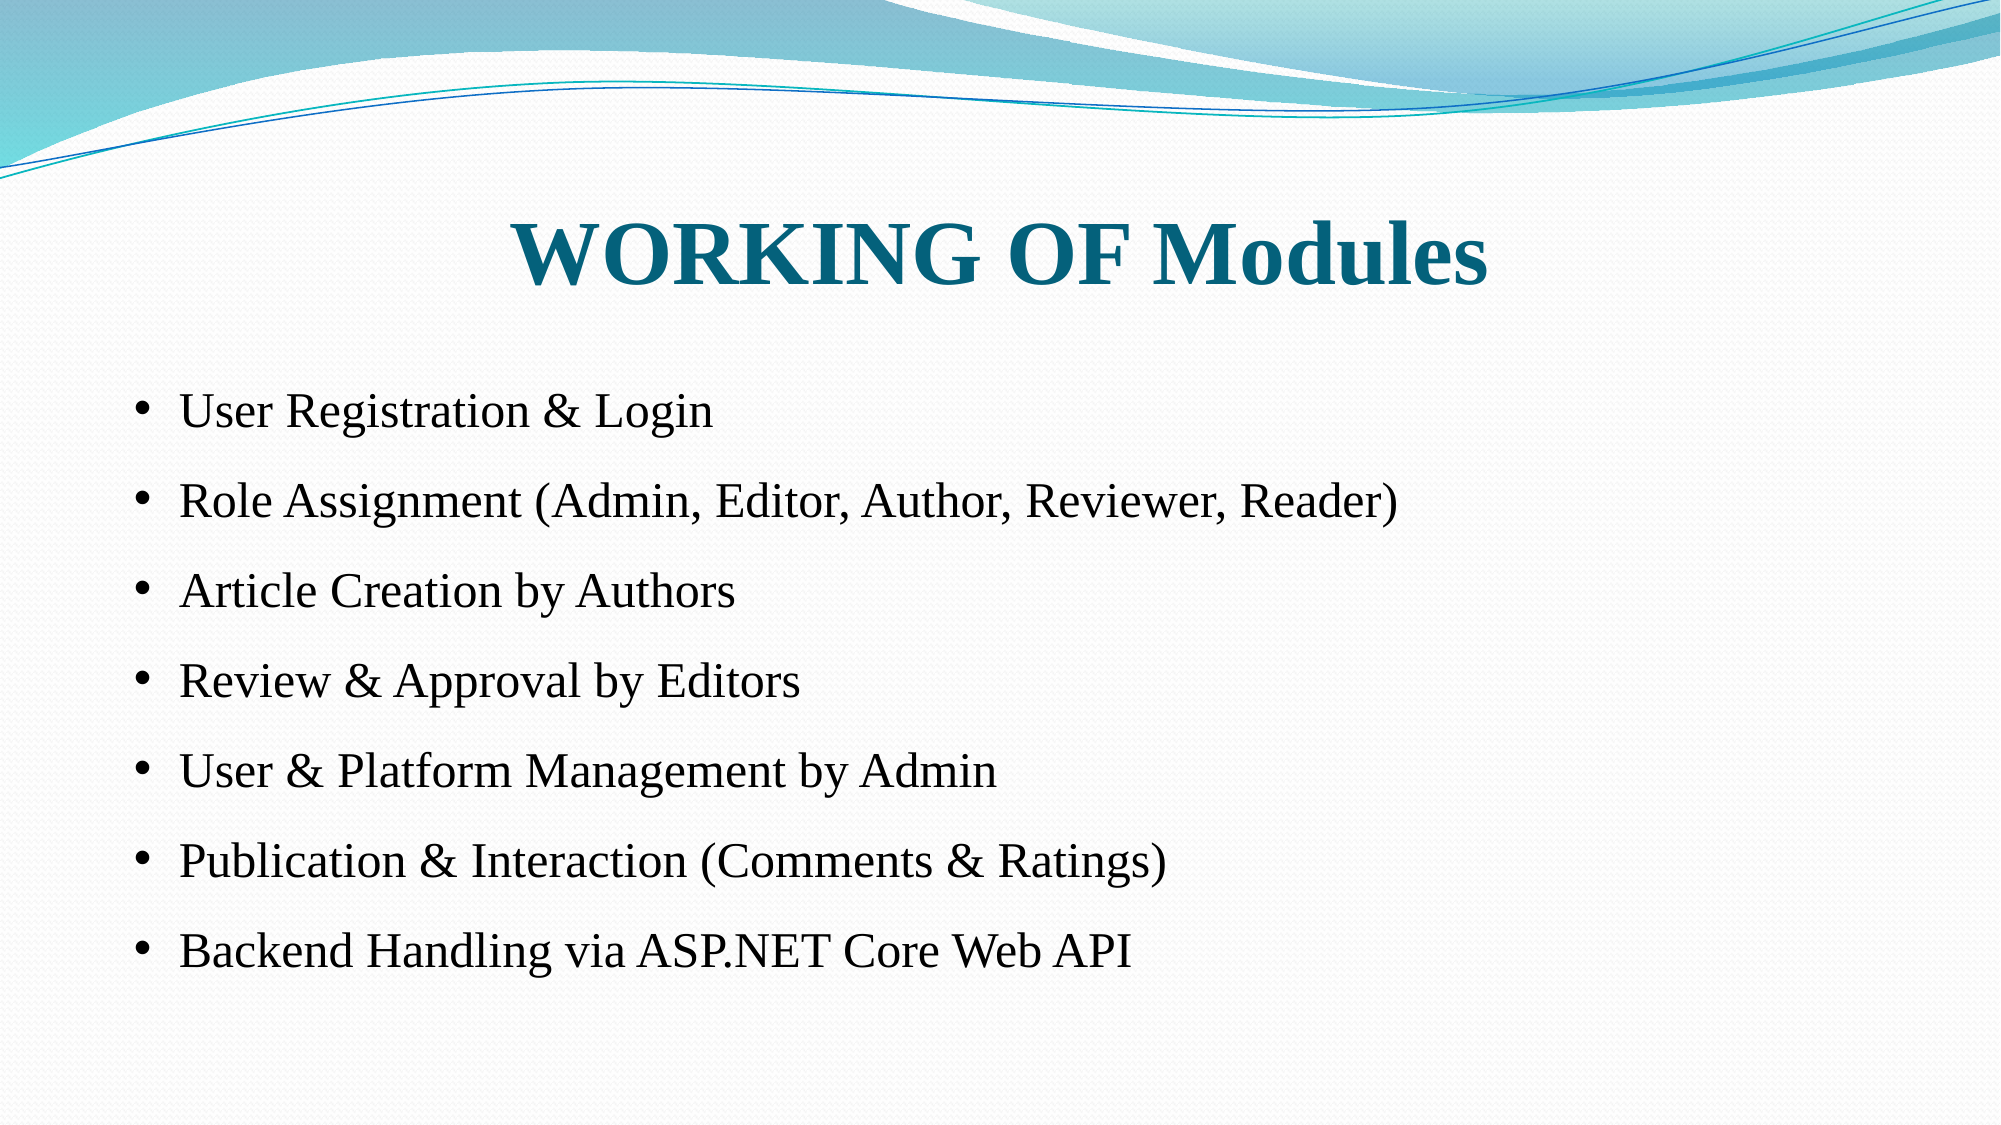

# WORKING OF Modules
User Registration & Login
Role Assignment (Admin, Editor, Author, Reviewer, Reader)
Article Creation by Authors
Review & Approval by Editors
User & Platform Management by Admin
Publication & Interaction (Comments & Ratings)
Backend Handling via ASP.NET Core Web API